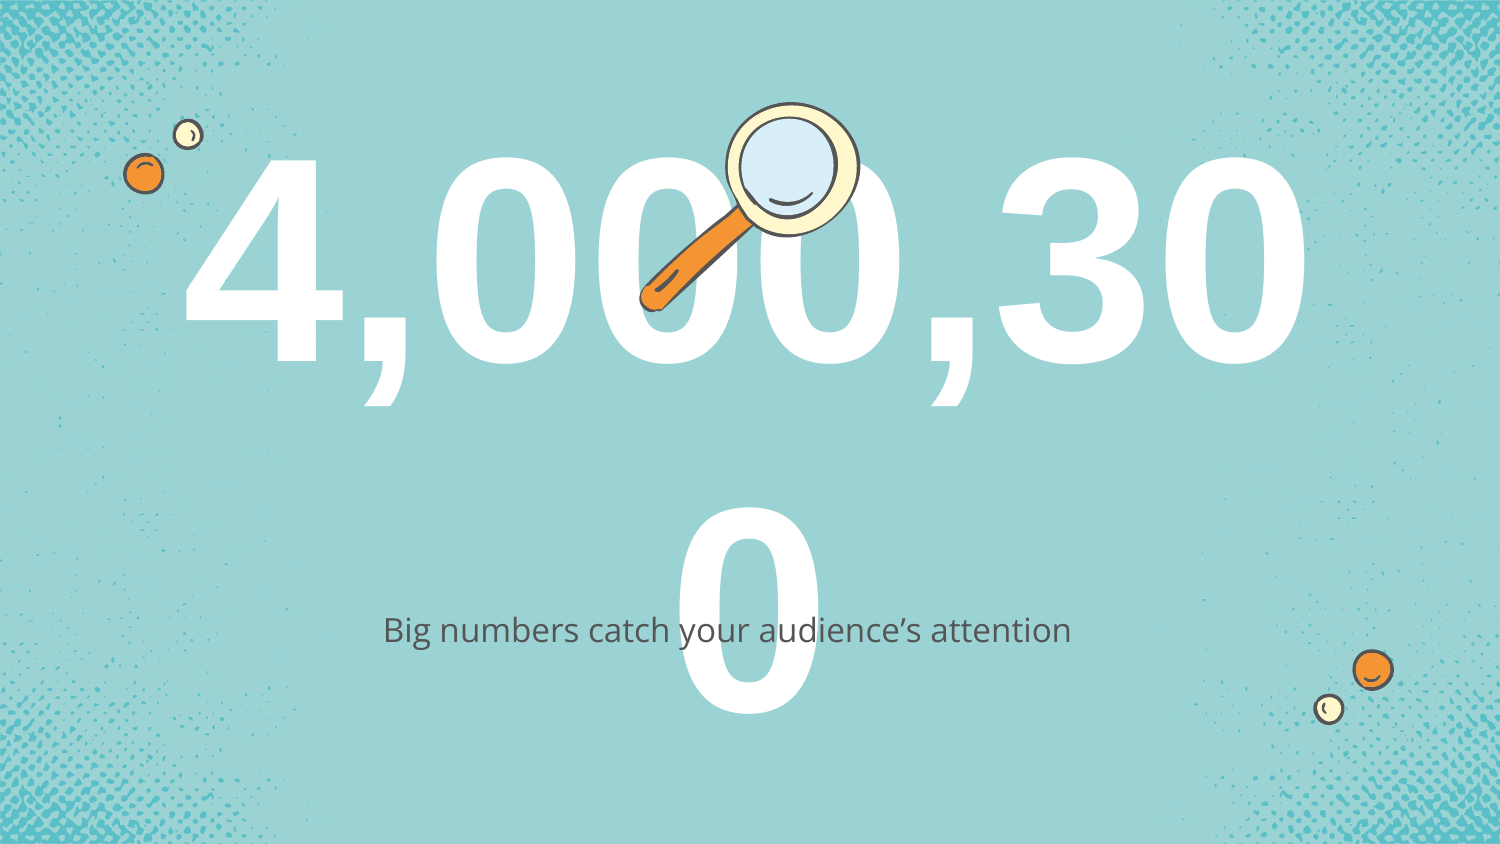

# 4,000,300
Big numbers catch your audience’s attention